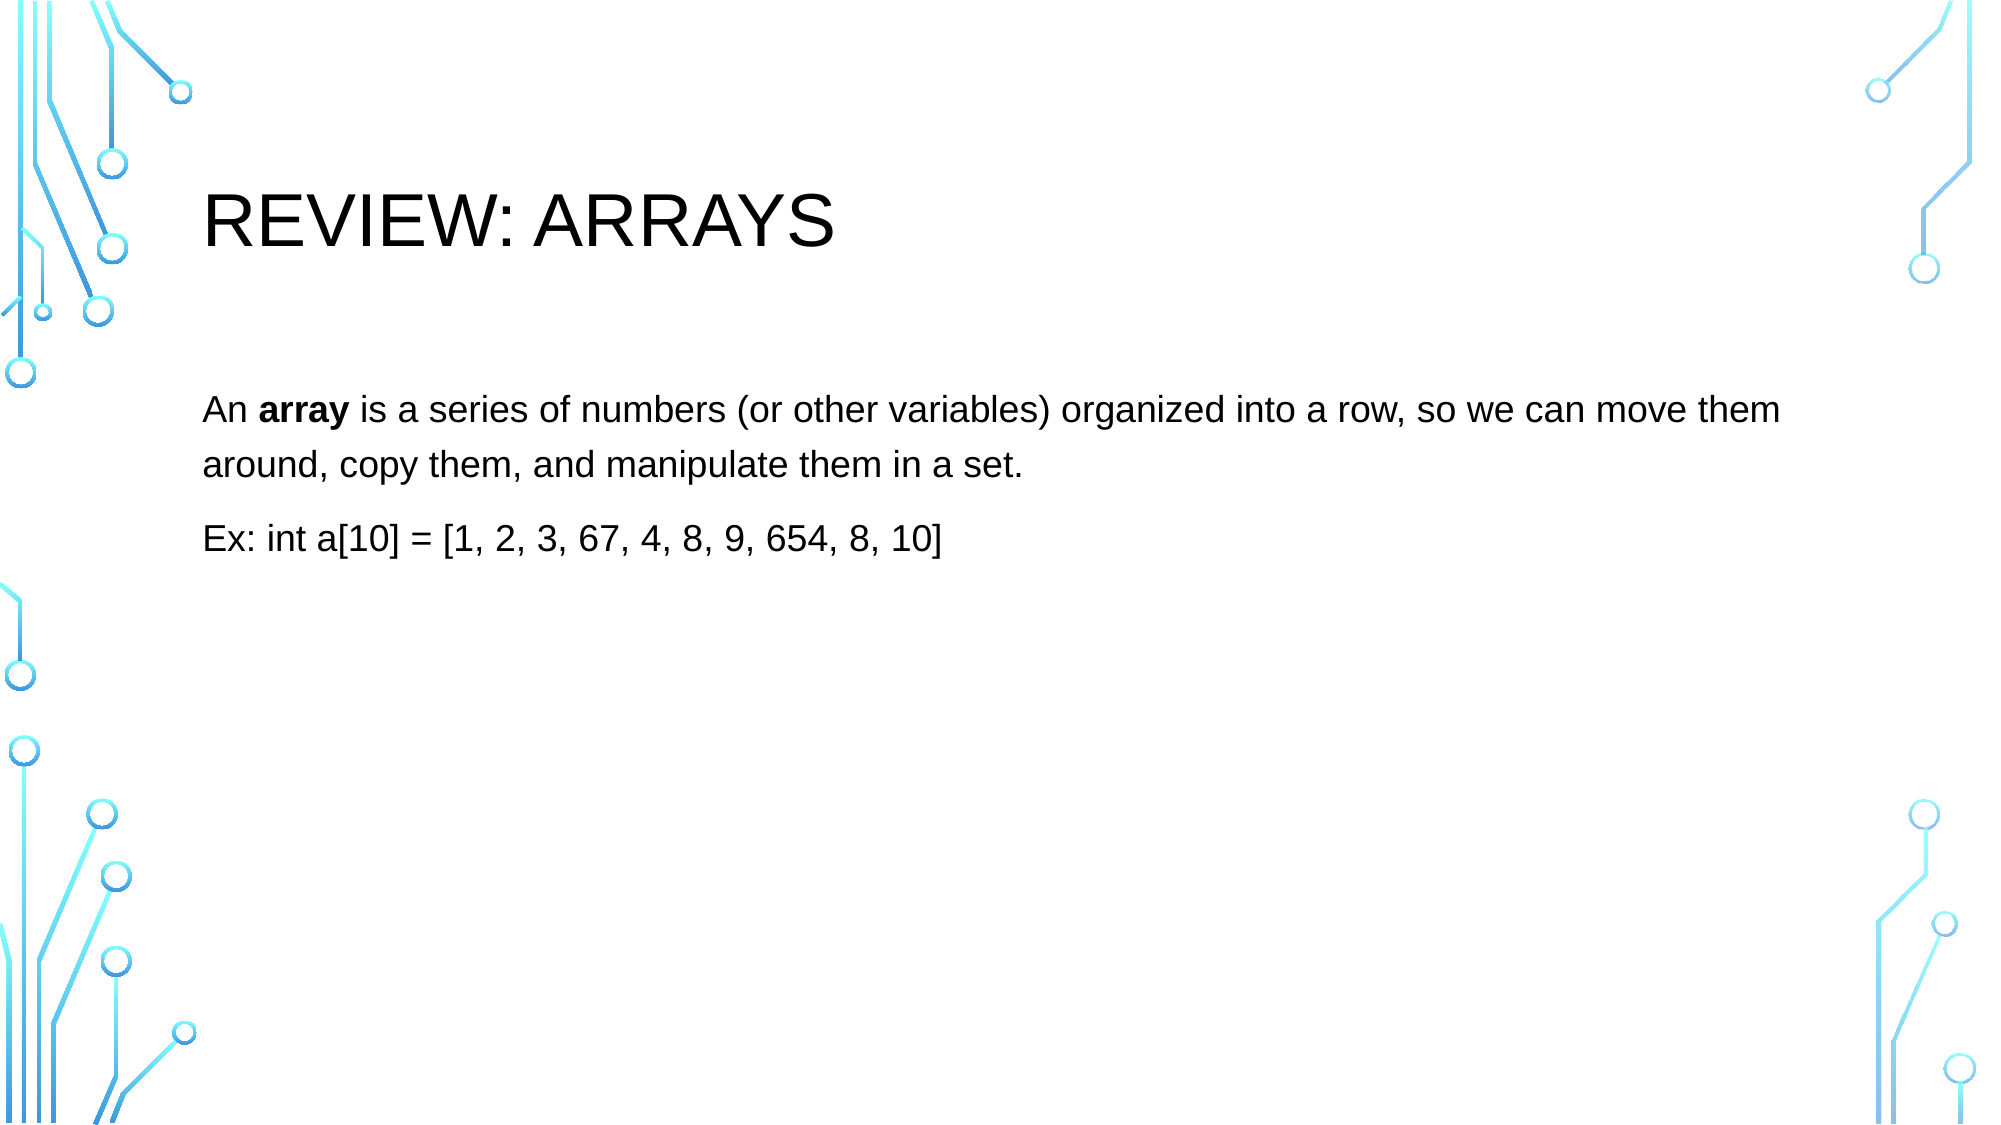

# Review: Arrays
An array is a series of numbers (or other variables) organized into a row, so we can move them around, copy them, and manipulate them in a set.
Ex: int a[10] = [1, 2, 3, 67, 4, 8, 9, 654, 8, 10]